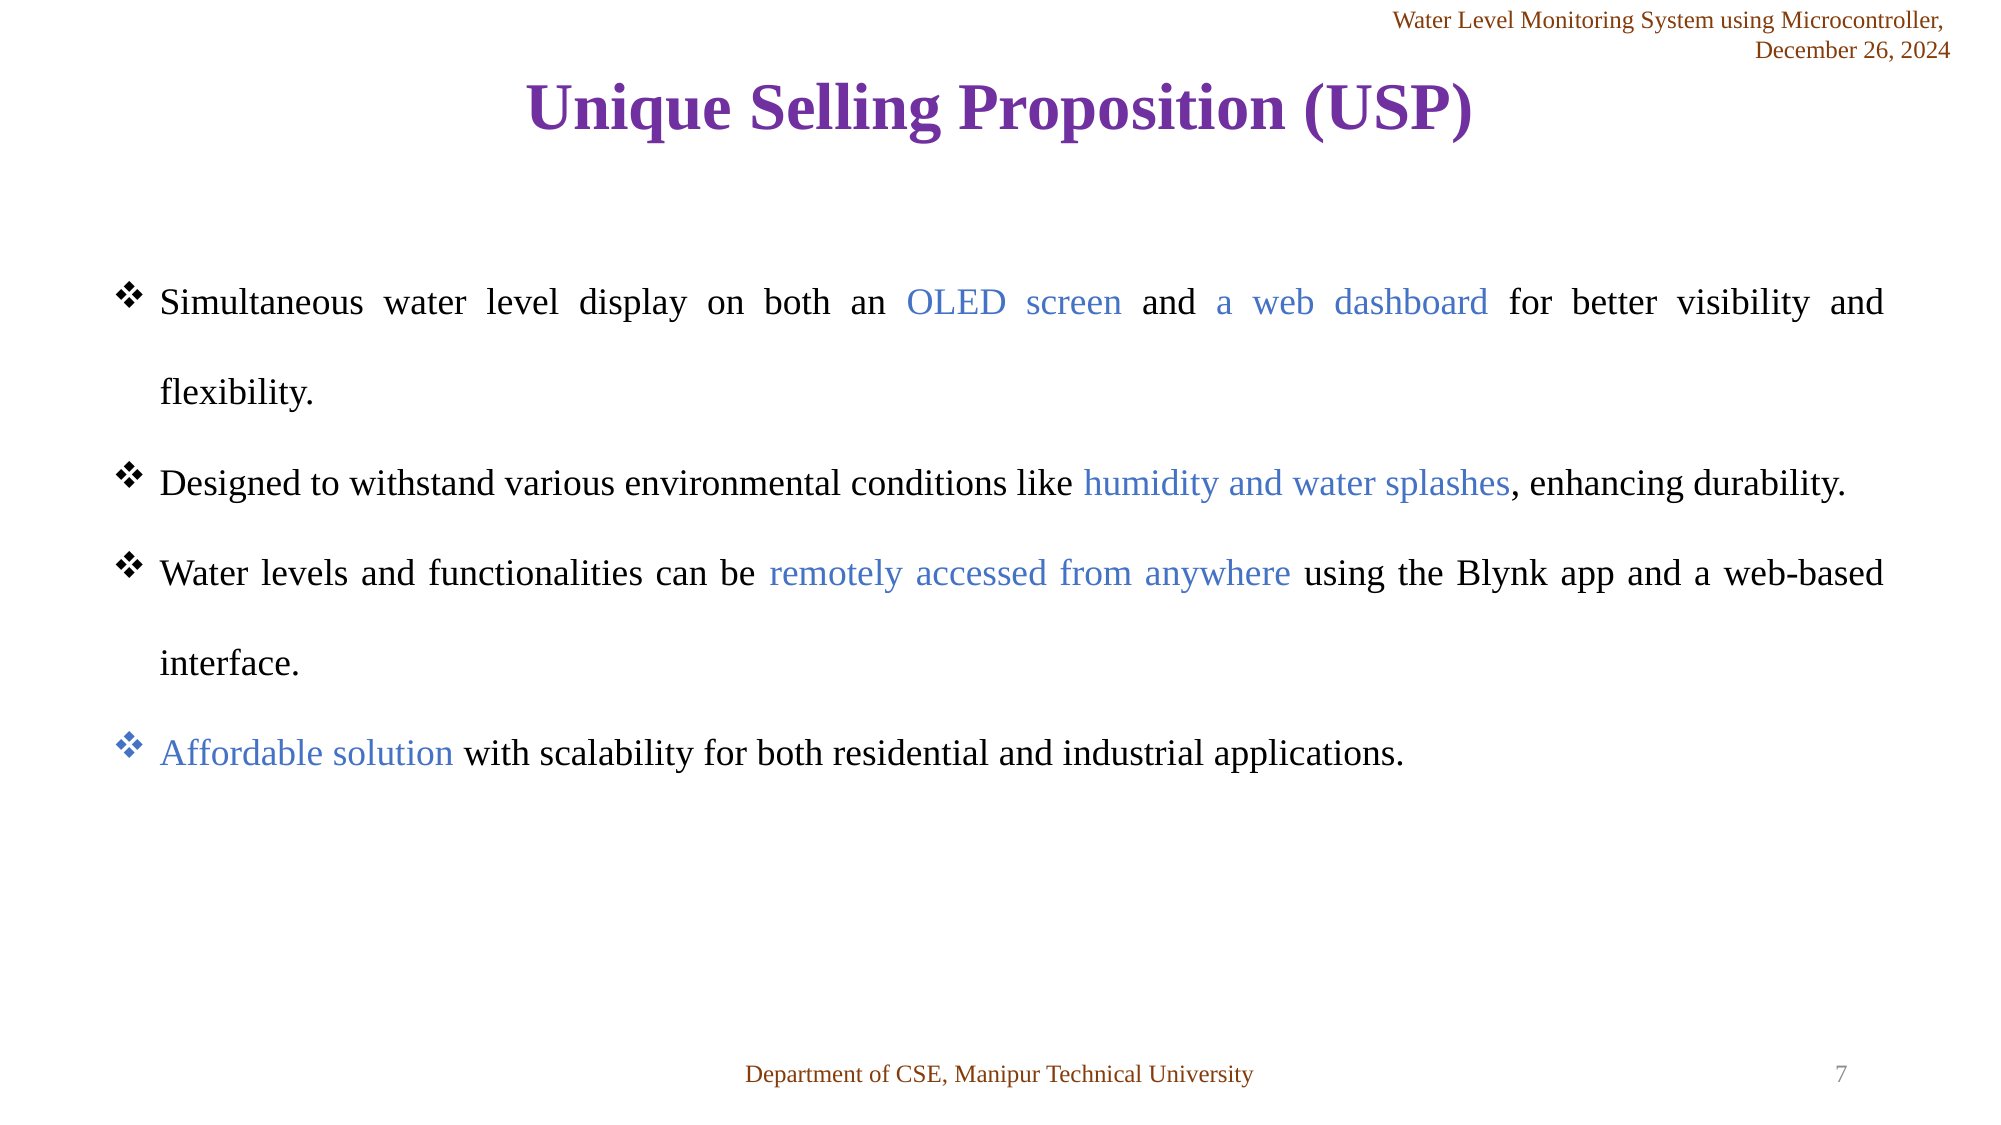

Water Level Monitoring System using Microcontroller,
December 26, 2024
# Unique Selling Proposition (USP)
Simultaneous water level display on both an OLED screen and a web dashboard for better visibility and flexibility.
Designed to withstand various environmental conditions like humidity and water splashes, enhancing durability.
Water levels and functionalities can be remotely accessed from anywhere using the Blynk app and a web-based interface.
Affordable solution with scalability for both residential and industrial applications.
7
Department of CSE, Manipur Technical University